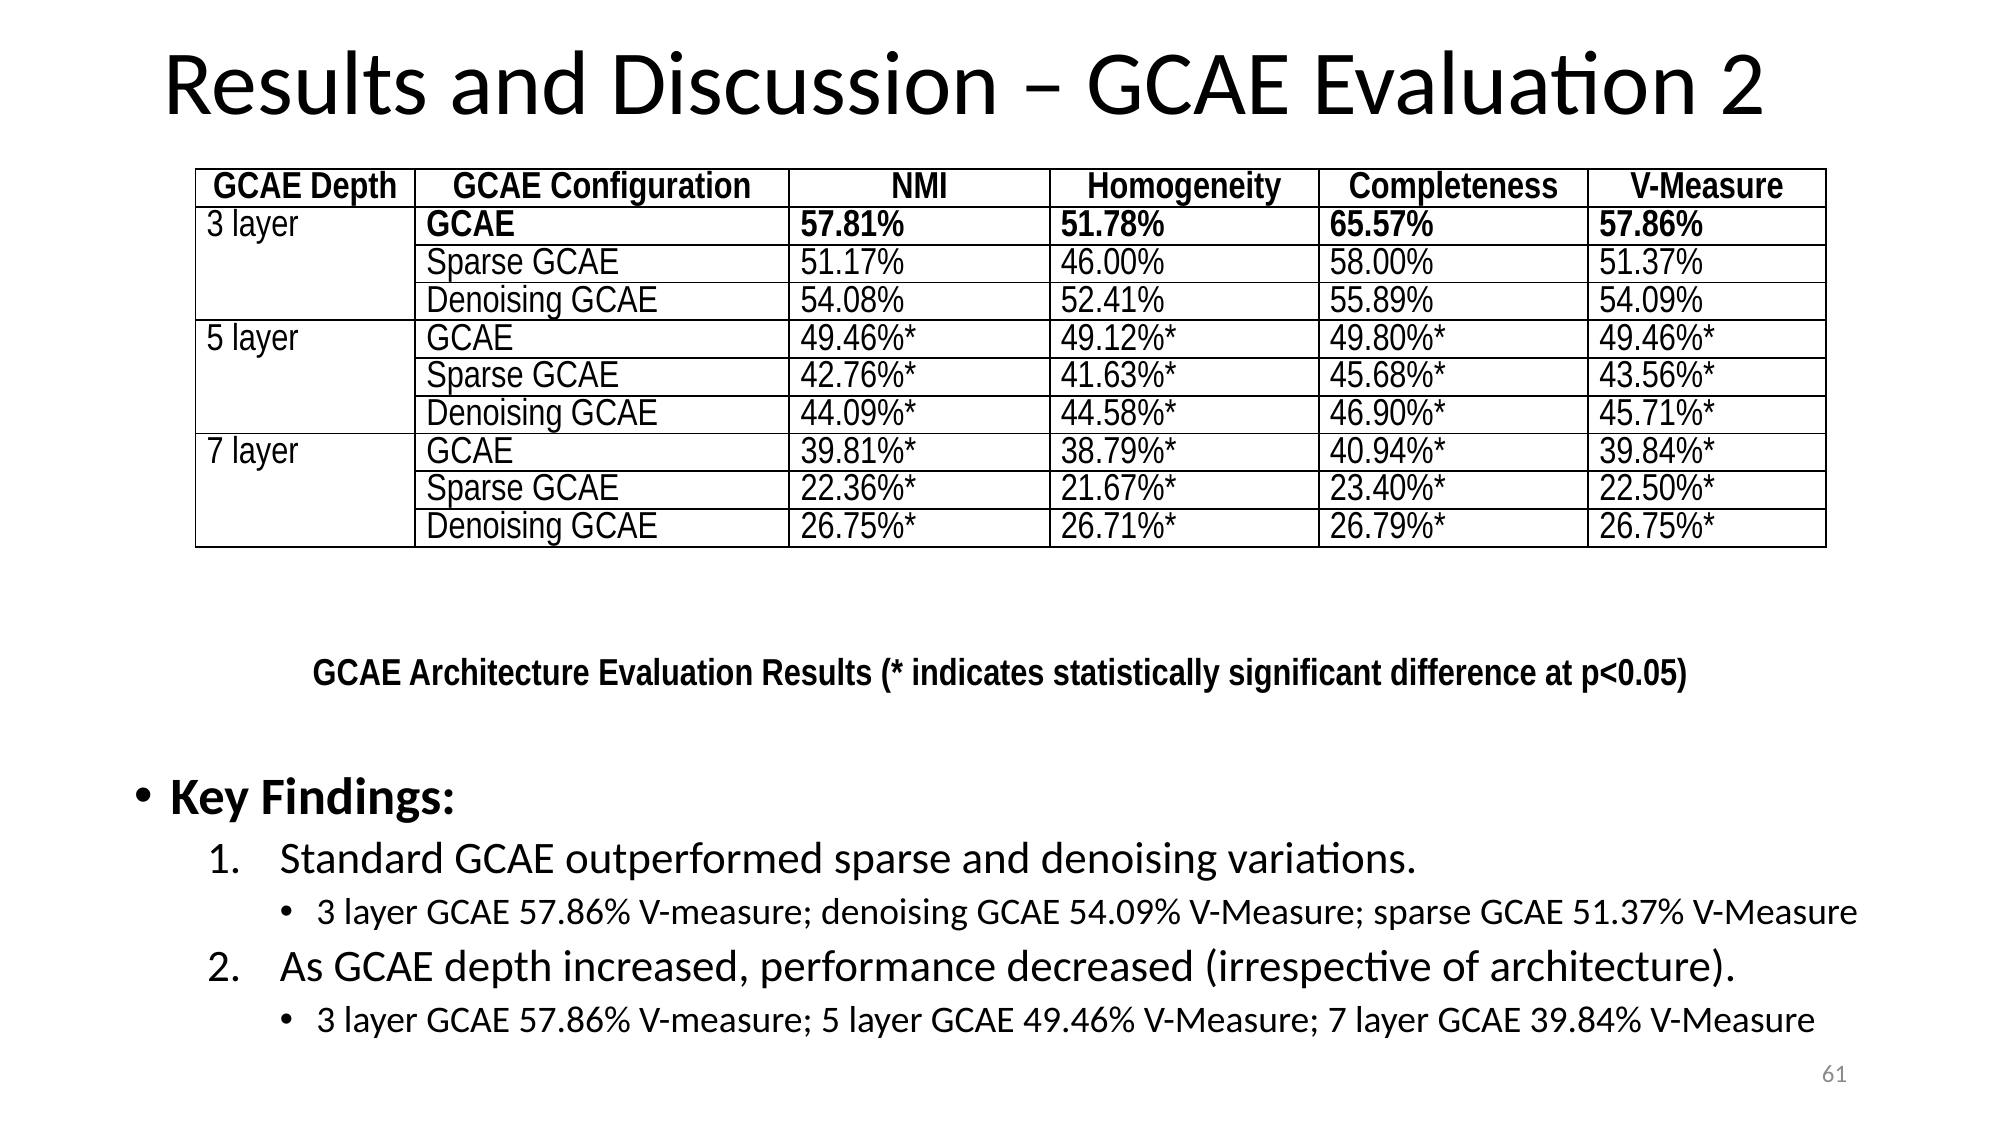

# Results and Discussion – GCAE Evaluation 2
| GCAE Depth | GCAE Configuration | NMI | Homogeneity | Completeness | V-Measure |
| --- | --- | --- | --- | --- | --- |
| 3 layer | GCAE | 57.81% | 51.78% | 65.57% | 57.86% |
|  | Sparse GCAE | 51.17% | 46.00% | 58.00% | 51.37% |
|  | Denoising GCAE | 54.08% | 52.41% | 55.89% | 54.09% |
| 5 layer | GCAE | 49.46%\* | 49.12%\* | 49.80%\* | 49.46%\* |
|  | Sparse GCAE | 42.76%\* | 41.63%\* | 45.68%\* | 43.56%\* |
|  | Denoising GCAE | 44.09%\* | 44.58%\* | 46.90%\* | 45.71%\* |
| 7 layer | GCAE | 39.81%\* | 38.79%\* | 40.94%\* | 39.84%\* |
|  | Sparse GCAE | 22.36%\* | 21.67%\* | 23.40%\* | 22.50%\* |
|  | Denoising GCAE | 26.75%\* | 26.71%\* | 26.79%\* | 26.75%\* |
GCAE Architecture Evaluation Results (* indicates statistically significant difference at p<0.05)
Key Findings:
Standard GCAE outperformed sparse and denoising variations.
3 layer GCAE 57.86% V-measure; denoising GCAE 54.09% V-Measure; sparse GCAE 51.37% V-Measure
As GCAE depth increased, performance decreased (irrespective of architecture).
3 layer GCAE 57.86% V-measure; 5 layer GCAE 49.46% V-Measure; 7 layer GCAE 39.84% V-Measure
61